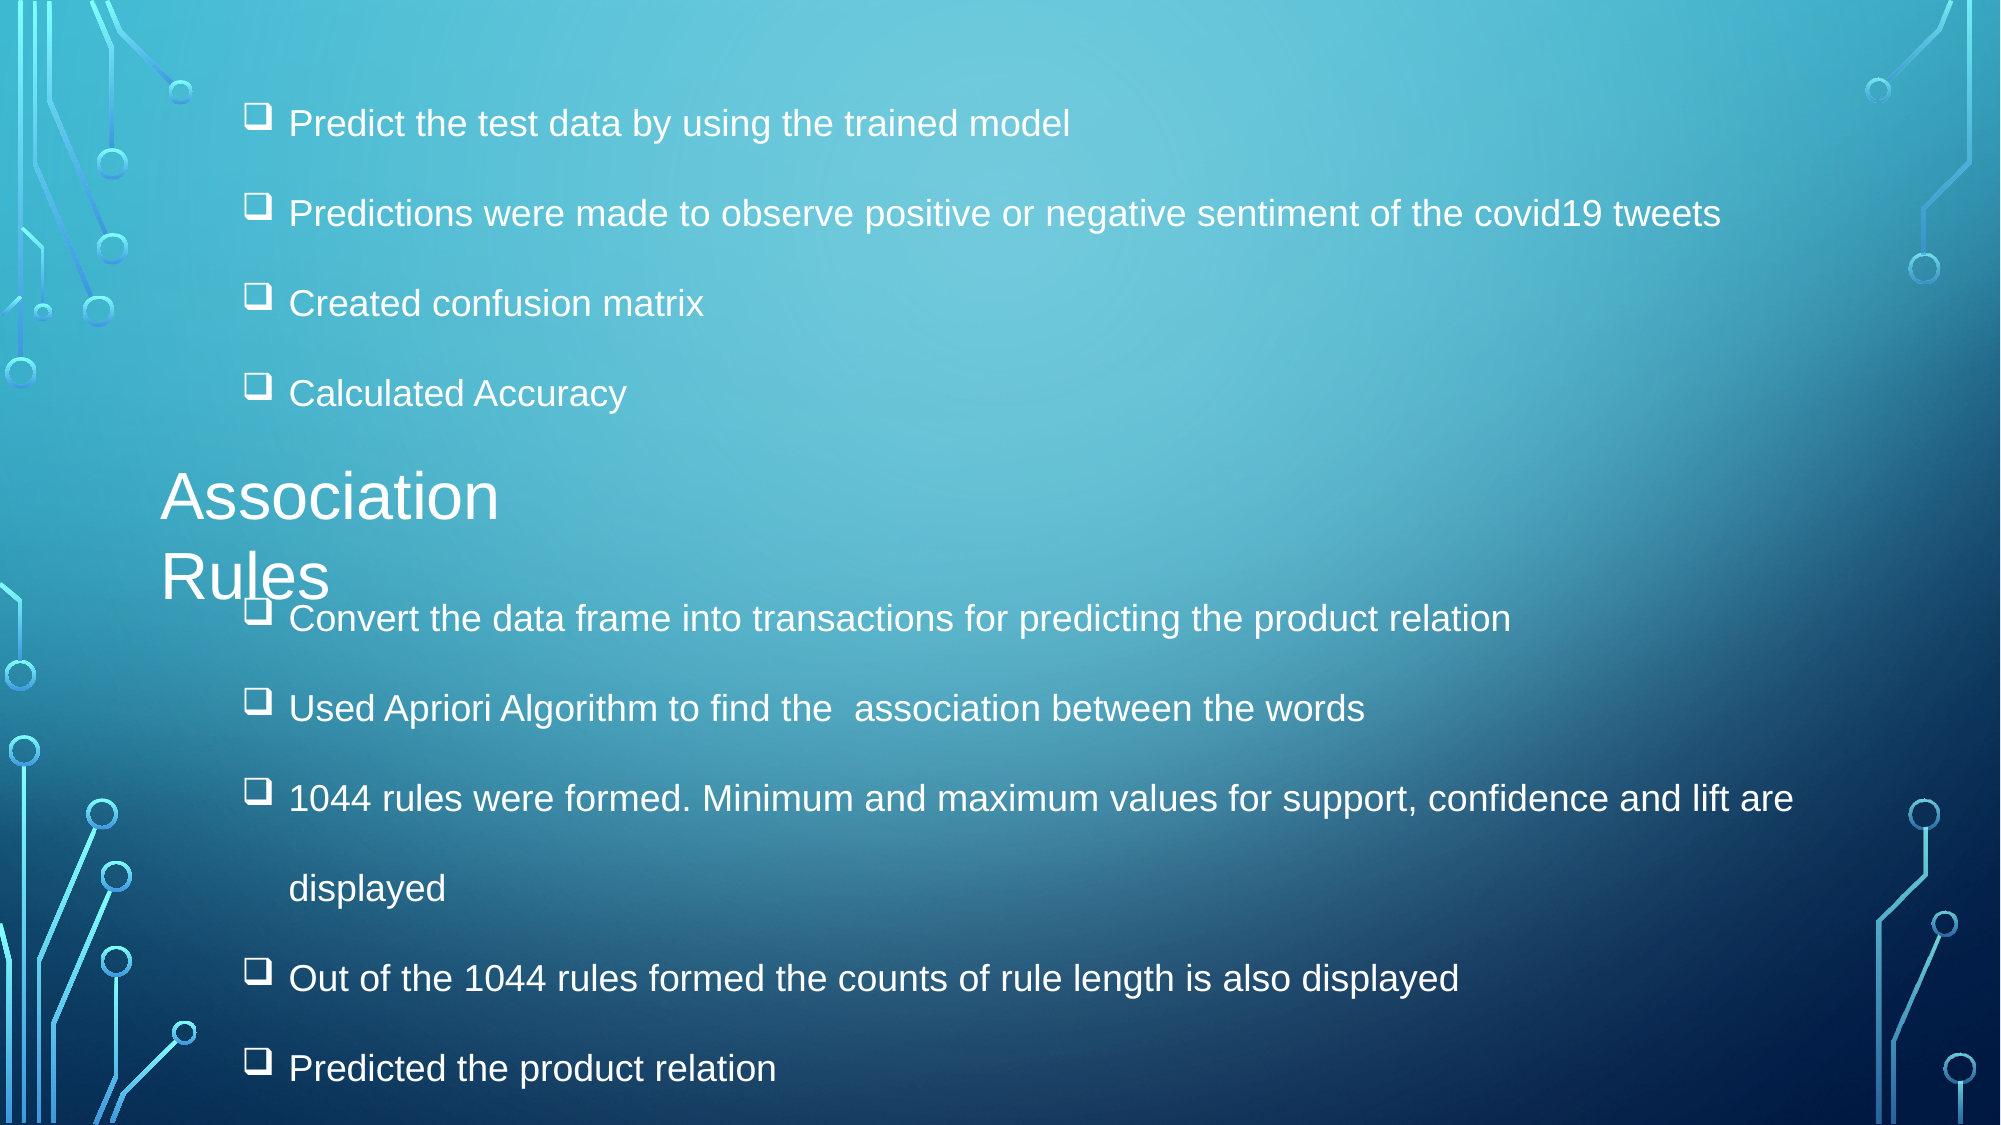

Predict the test data by using the trained model
Predictions were made to observe positive or negative sentiment of the covid19 tweets
Created confusion matrix
Calculated Accuracy
Association Rules
Convert the data frame into transactions for predicting the product relation
Used Apriori Algorithm to find the  association between the words
1044 rules were formed. Minimum and maximum values for support, confidence and lift are displayed
Out of the 1044 rules formed the counts of rule length is also displayed
Predicted the product relation